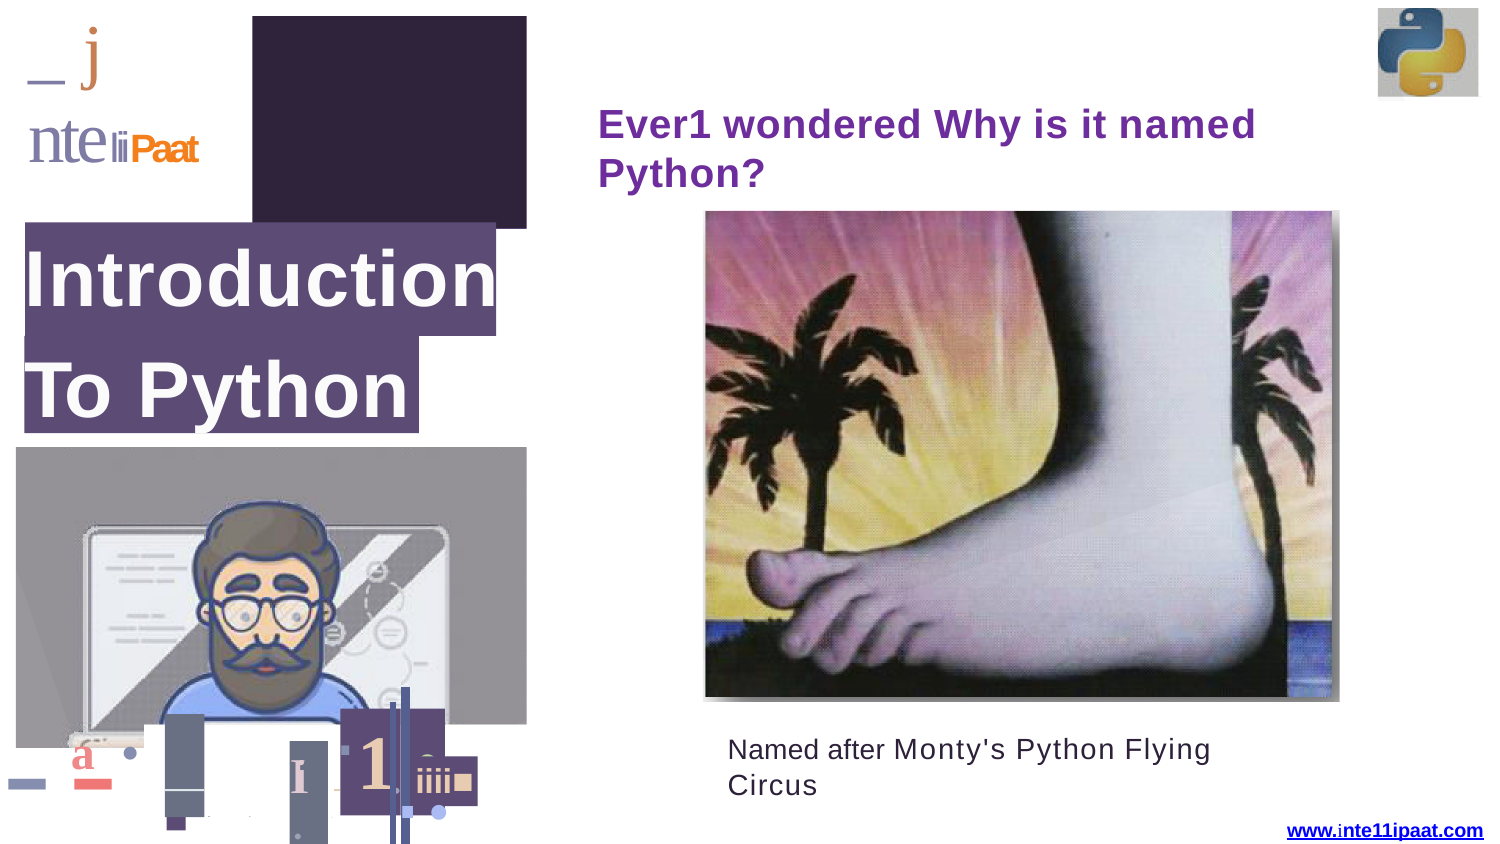

_ j nteIiiPaat

Ever1 wondered Why is it named Python?

Introduction
To Python

-	-	--	-	.	.. ..

1 -

a	•	m.	-
• -
Named after Monty's Python Flying Circus
I
. iiii■
Ii	·

www.inte11ipaat.com